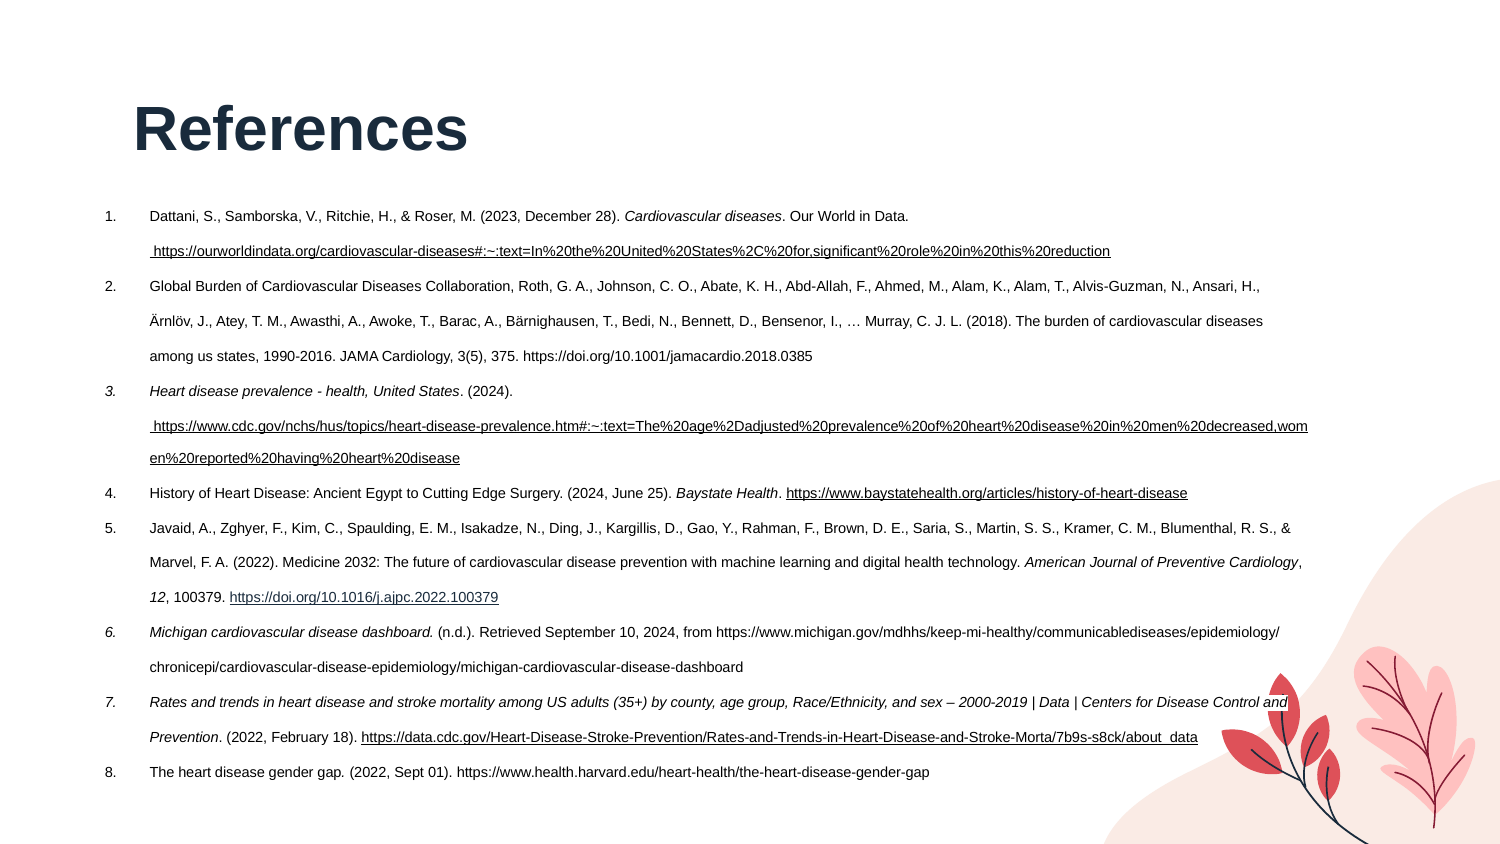

# References

Dattani, S., Samborska, V., Ritchie, H., & Roser, M. (2023, December 28). Cardiovascular diseases. Our World in Data. https://ourworldindata.org/cardiovascular-diseases#:~:text=In%20the%20United%20States%2C%20for,significant%20role%20in%20this%20reduction
Global Burden of Cardiovascular Diseases Collaboration, Roth, G. A., Johnson, C. O., Abate, K. H., Abd-Allah, F., Ahmed, M., Alam, K., Alam, T., Alvis-Guzman, N., Ansari, H., Ärnlöv, J., Atey, T. M., Awasthi, A., Awoke, T., Barac, A., Bärnighausen, T., Bedi, N., Bennett, D., Bensenor, I., … Murray, C. J. L. (2018). The burden of cardiovascular diseases among us states, 1990-2016. JAMA Cardiology, 3(5), 375. https://doi.org/10.1001/jamacardio.2018.0385
Heart disease prevalence - health, United States. (2024). https://www.cdc.gov/nchs/hus/topics/heart-disease-prevalence.htm#:~:text=The%20age%2Dadjusted%20prevalence%20of%20heart%20disease%20in%20men%20decreased,women%20reported%20having%20heart%20disease
History of Heart Disease: Ancient Egypt to Cutting Edge Surgery. (2024, June 25). Baystate Health. https://www.baystatehealth.org/articles/history-of-heart-disease
Javaid, A., Zghyer, F., Kim, C., Spaulding, E. M., Isakadze, N., Ding, J., Kargillis, D., Gao, Y., Rahman, F., Brown, D. E., Saria, S., Martin, S. S., Kramer, C. M., Blumenthal, R. S., & Marvel, F. A. (2022). Medicine 2032: The future of cardiovascular disease prevention with machine learning and digital health technology. American Journal of Preventive Cardiology, 12, 100379. https://doi.org/10.1016/j.ajpc.2022.100379
Michigan cardiovascular disease dashboard. (n.d.). Retrieved September 10, 2024, from https://www.michigan.gov/mdhhs/keep-mi-healthy/communicablediseases/epidemiology/chronicepi/cardiovascular-disease-epidemiology/michigan-cardiovascular-disease-dashboard
Rates and trends in heart disease and stroke mortality among US adults (35+) by county, age group, Race/Ethnicity, and sex – 2000-2019 | Data | Centers for Disease Control and Prevention. (2022, February 18). https://data.cdc.gov/Heart-Disease-Stroke-Prevention/Rates-and-Trends-in-Heart-Disease-and-Stroke-Morta/7b9s-s8ck/about_data
The heart disease gender gap. (2022, Sept 01). https://www.health.harvard.edu/heart-health/the-heart-disease-gender-gap